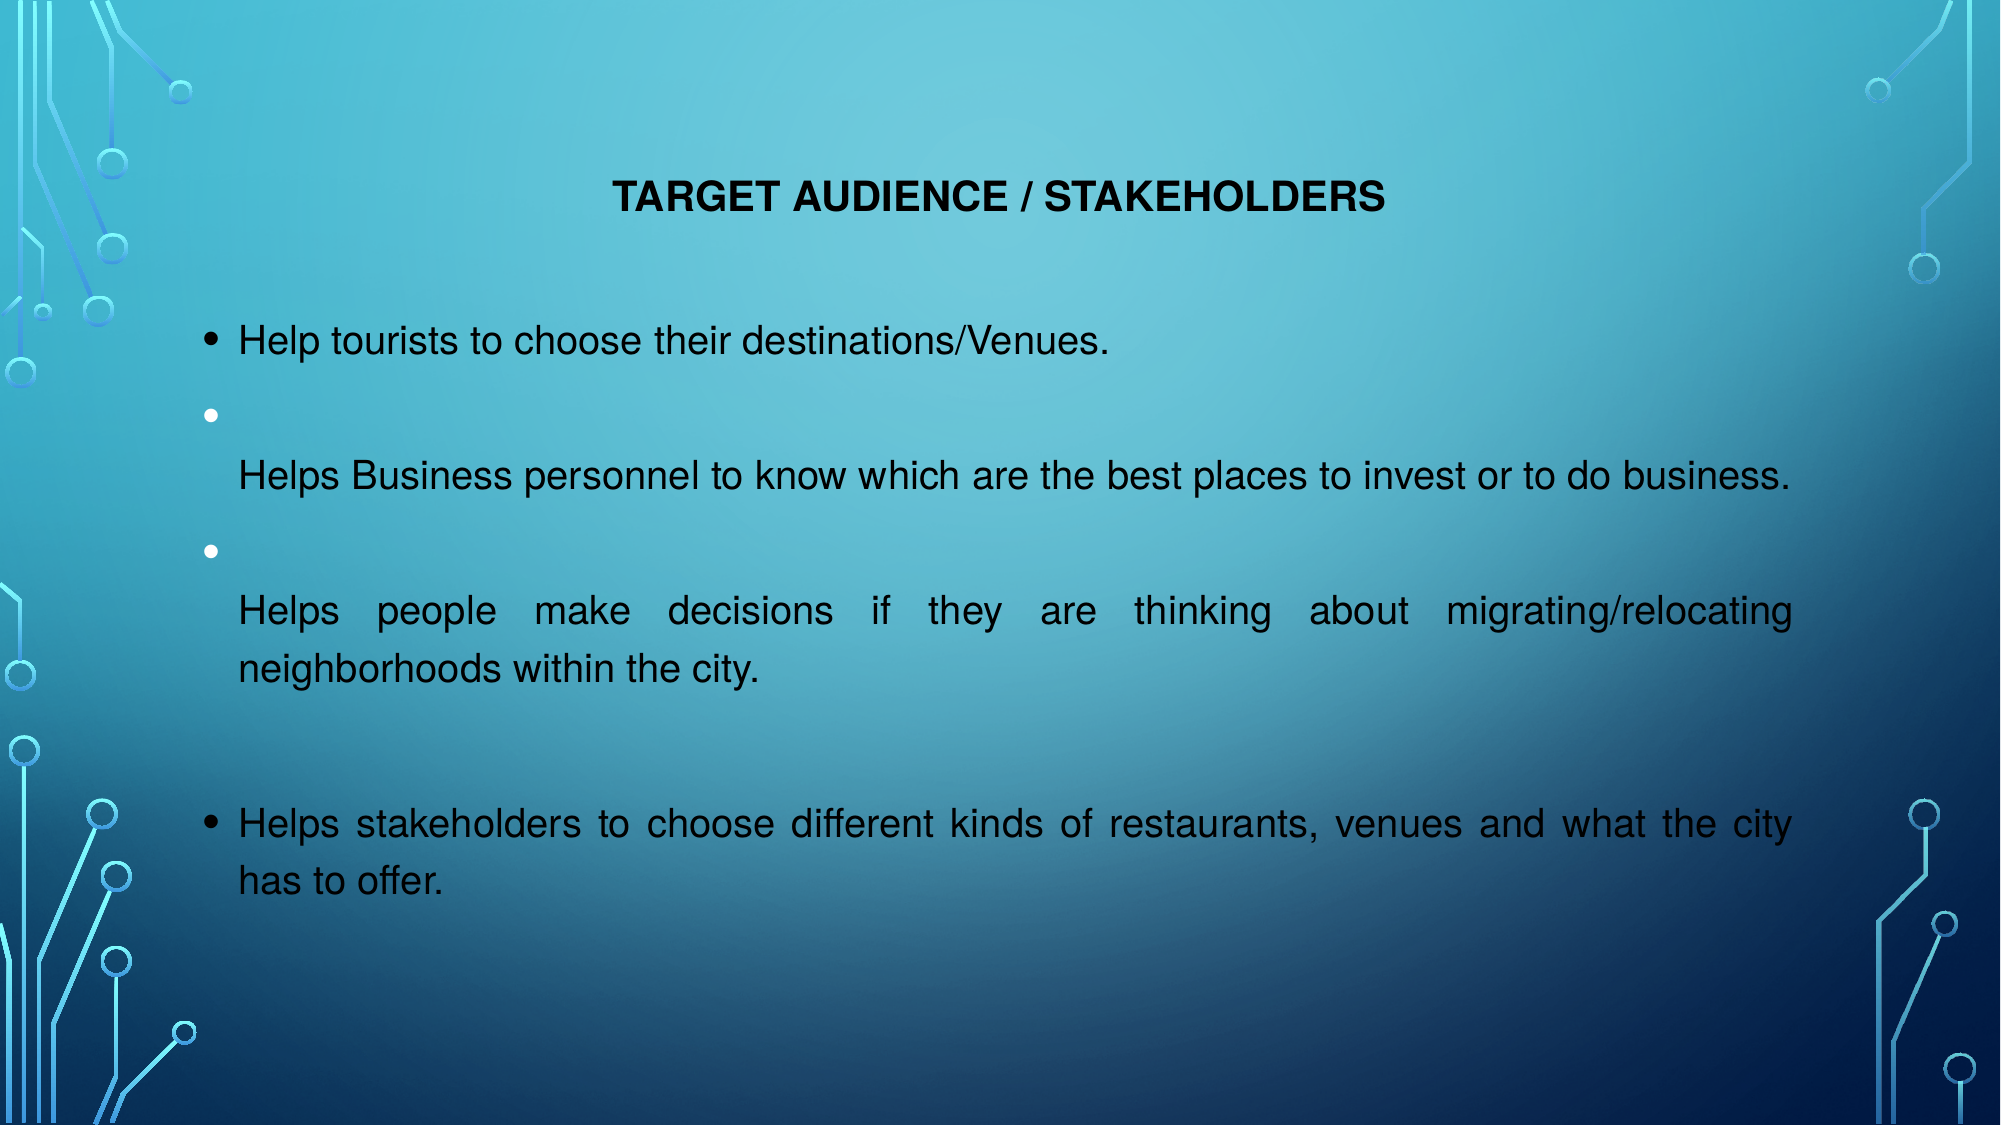

# Target Audience / Stakeholders
Help tourists to choose their destinations/Venues.
Helps Business personnel to know which are the best places to invest or to do business.
Helps people make decisions if they are thinking about migrating/relocating neighborhoods within the city.

Helps stakeholders to choose different kinds of restaurants, venues and what the city has to offer.